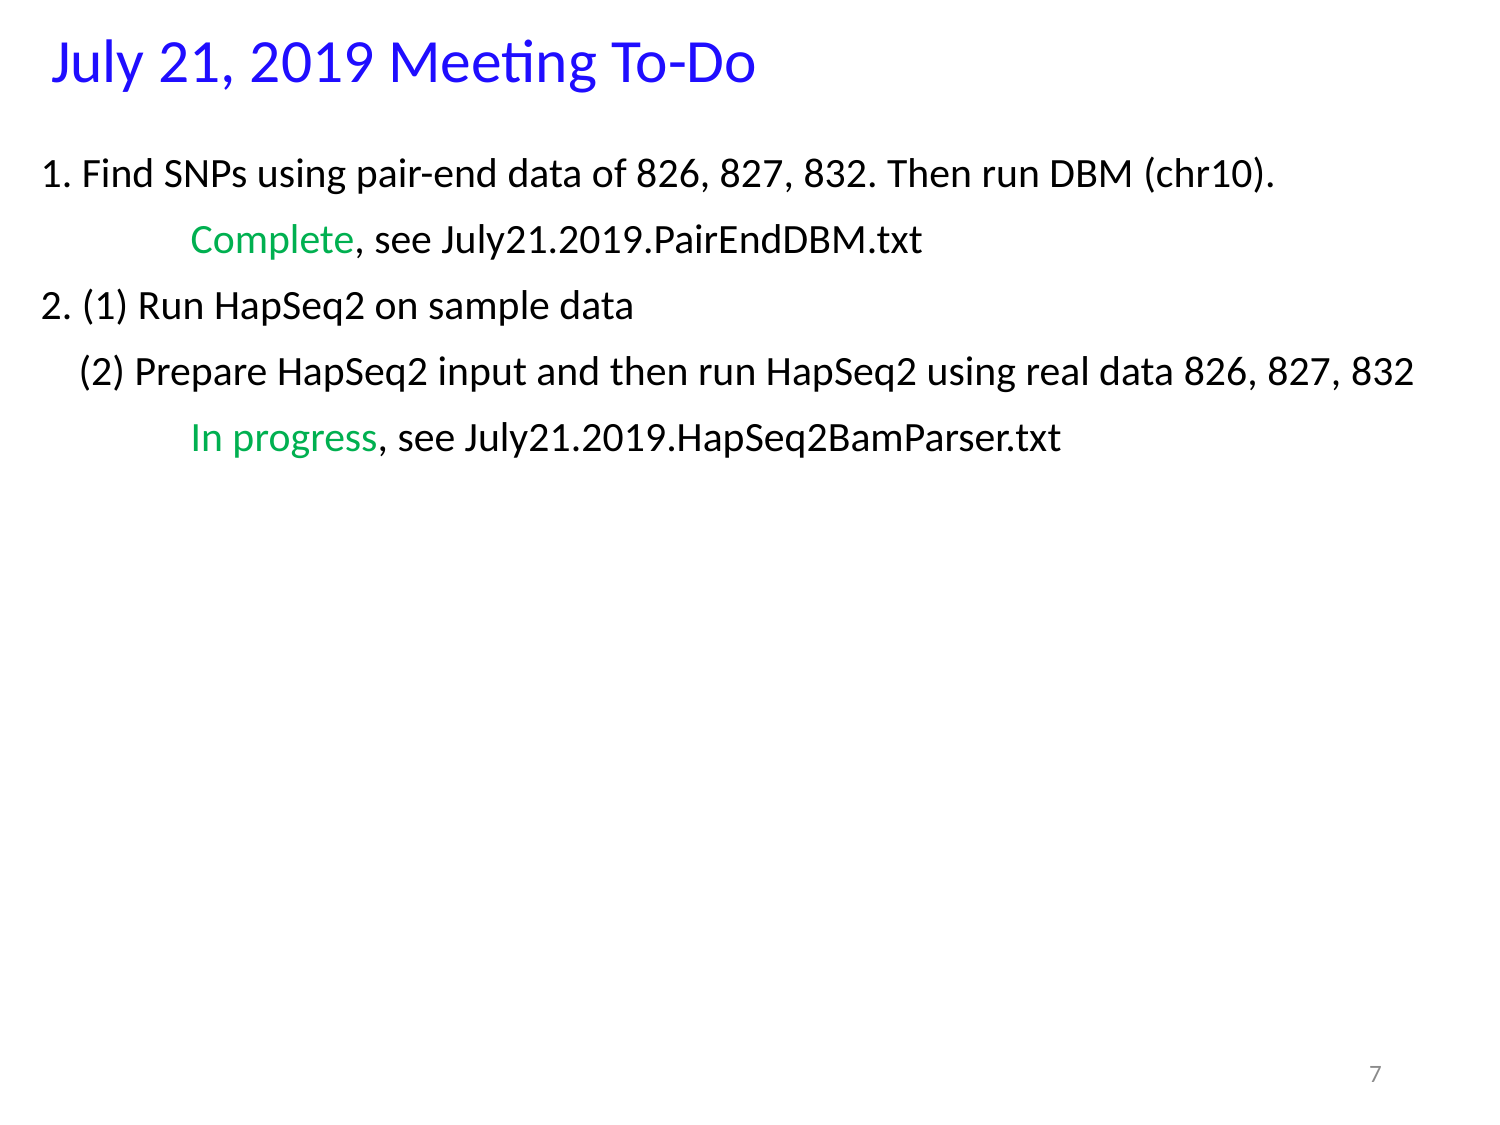

# July 21, 2019 Meeting To-Do
1. Find SNPs using pair-end data of 826, 827, 832. Then run DBM (chr10).
	Complete, see July21.2019.PairEndDBM.txt
2. (1) Run HapSeq2 on sample data
    (2) Prepare HapSeq2 input and then run HapSeq2 using real data 826, 827, 832
	In progress, see July21.2019.HapSeq2BamParser.txt

7